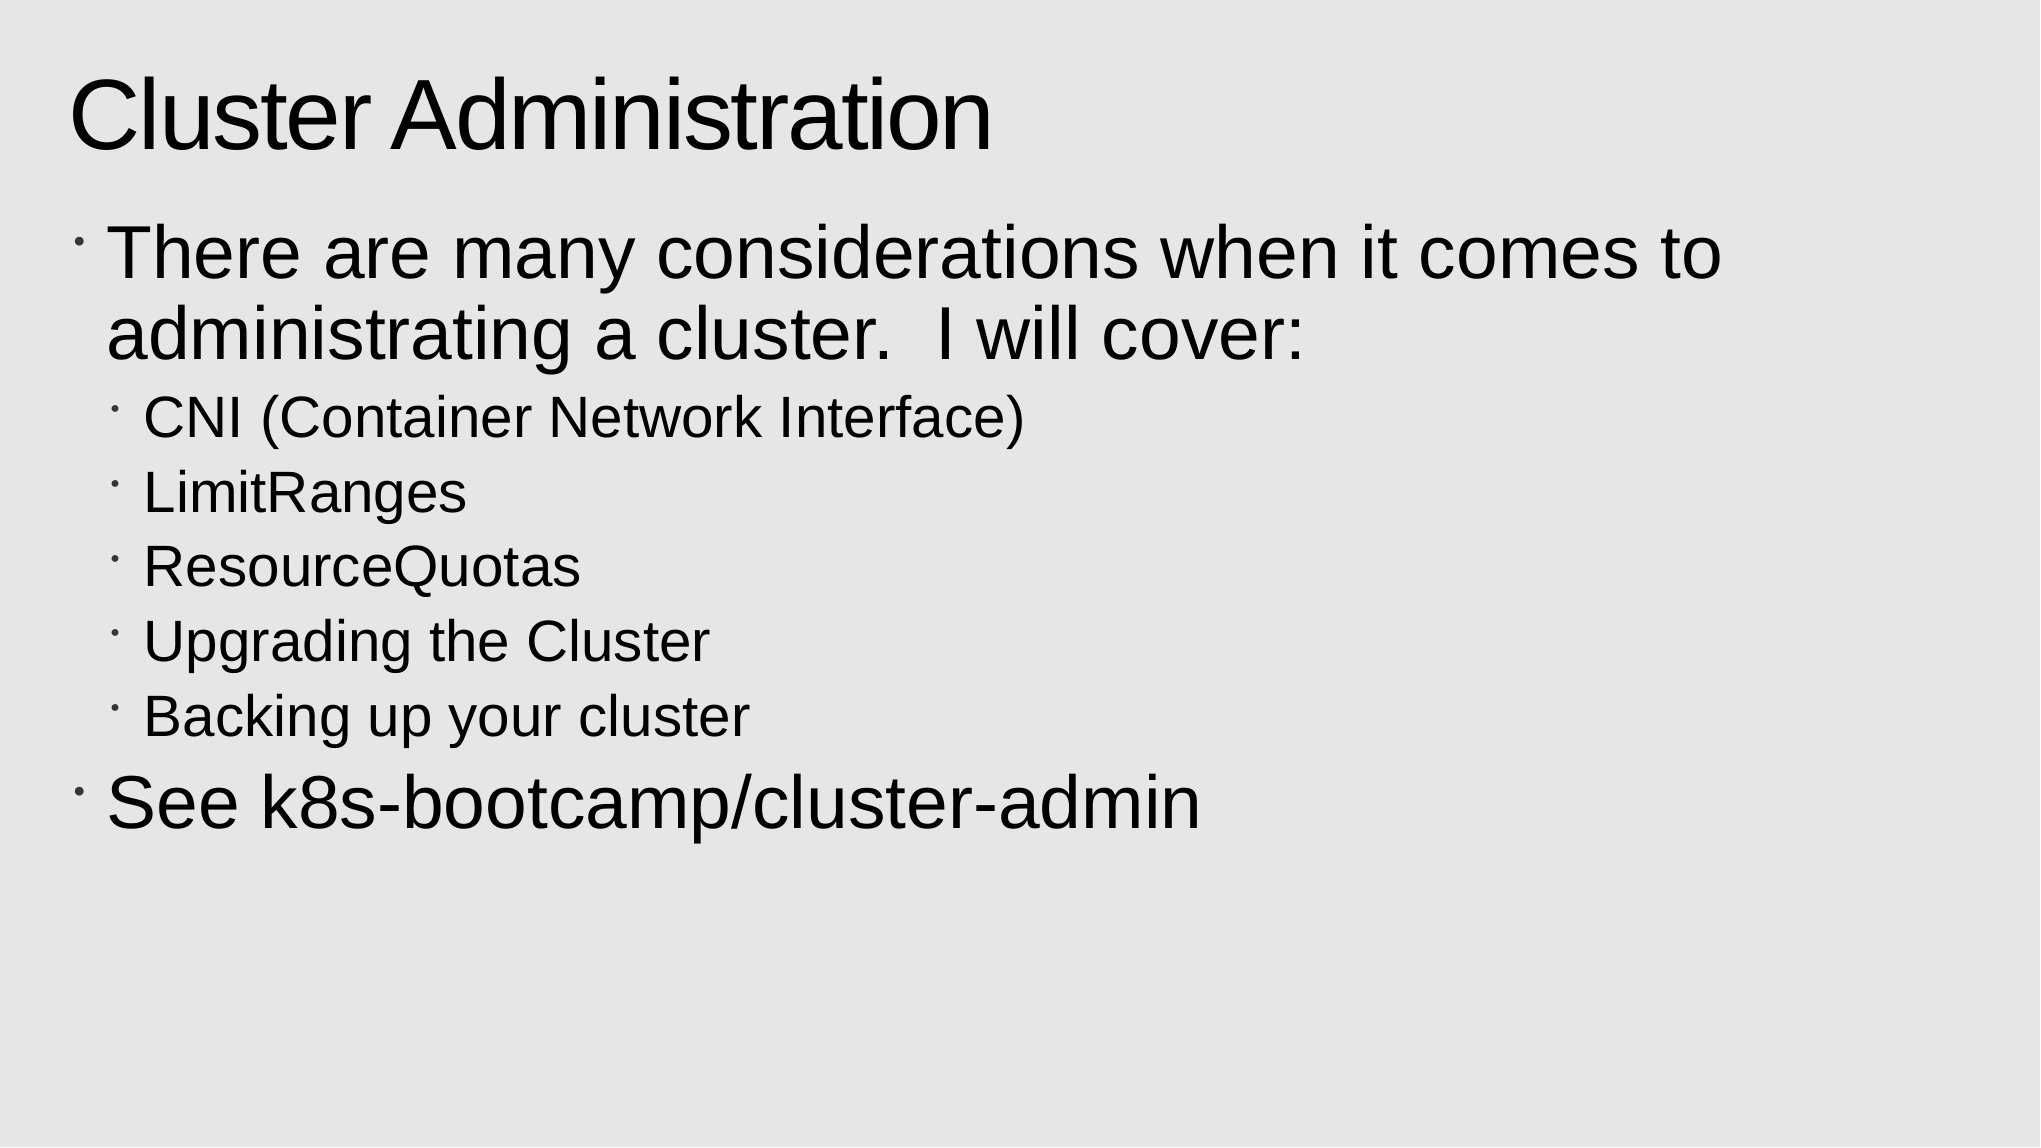

# Cluster Administration
There are many considerations when it comes to administrating a cluster.  I will cover:
CNI (Container Network Interface)
LimitRanges
ResourceQuotas
Upgrading the Cluster
Backing up your cluster
See k8s-bootcamp/cluster-admin